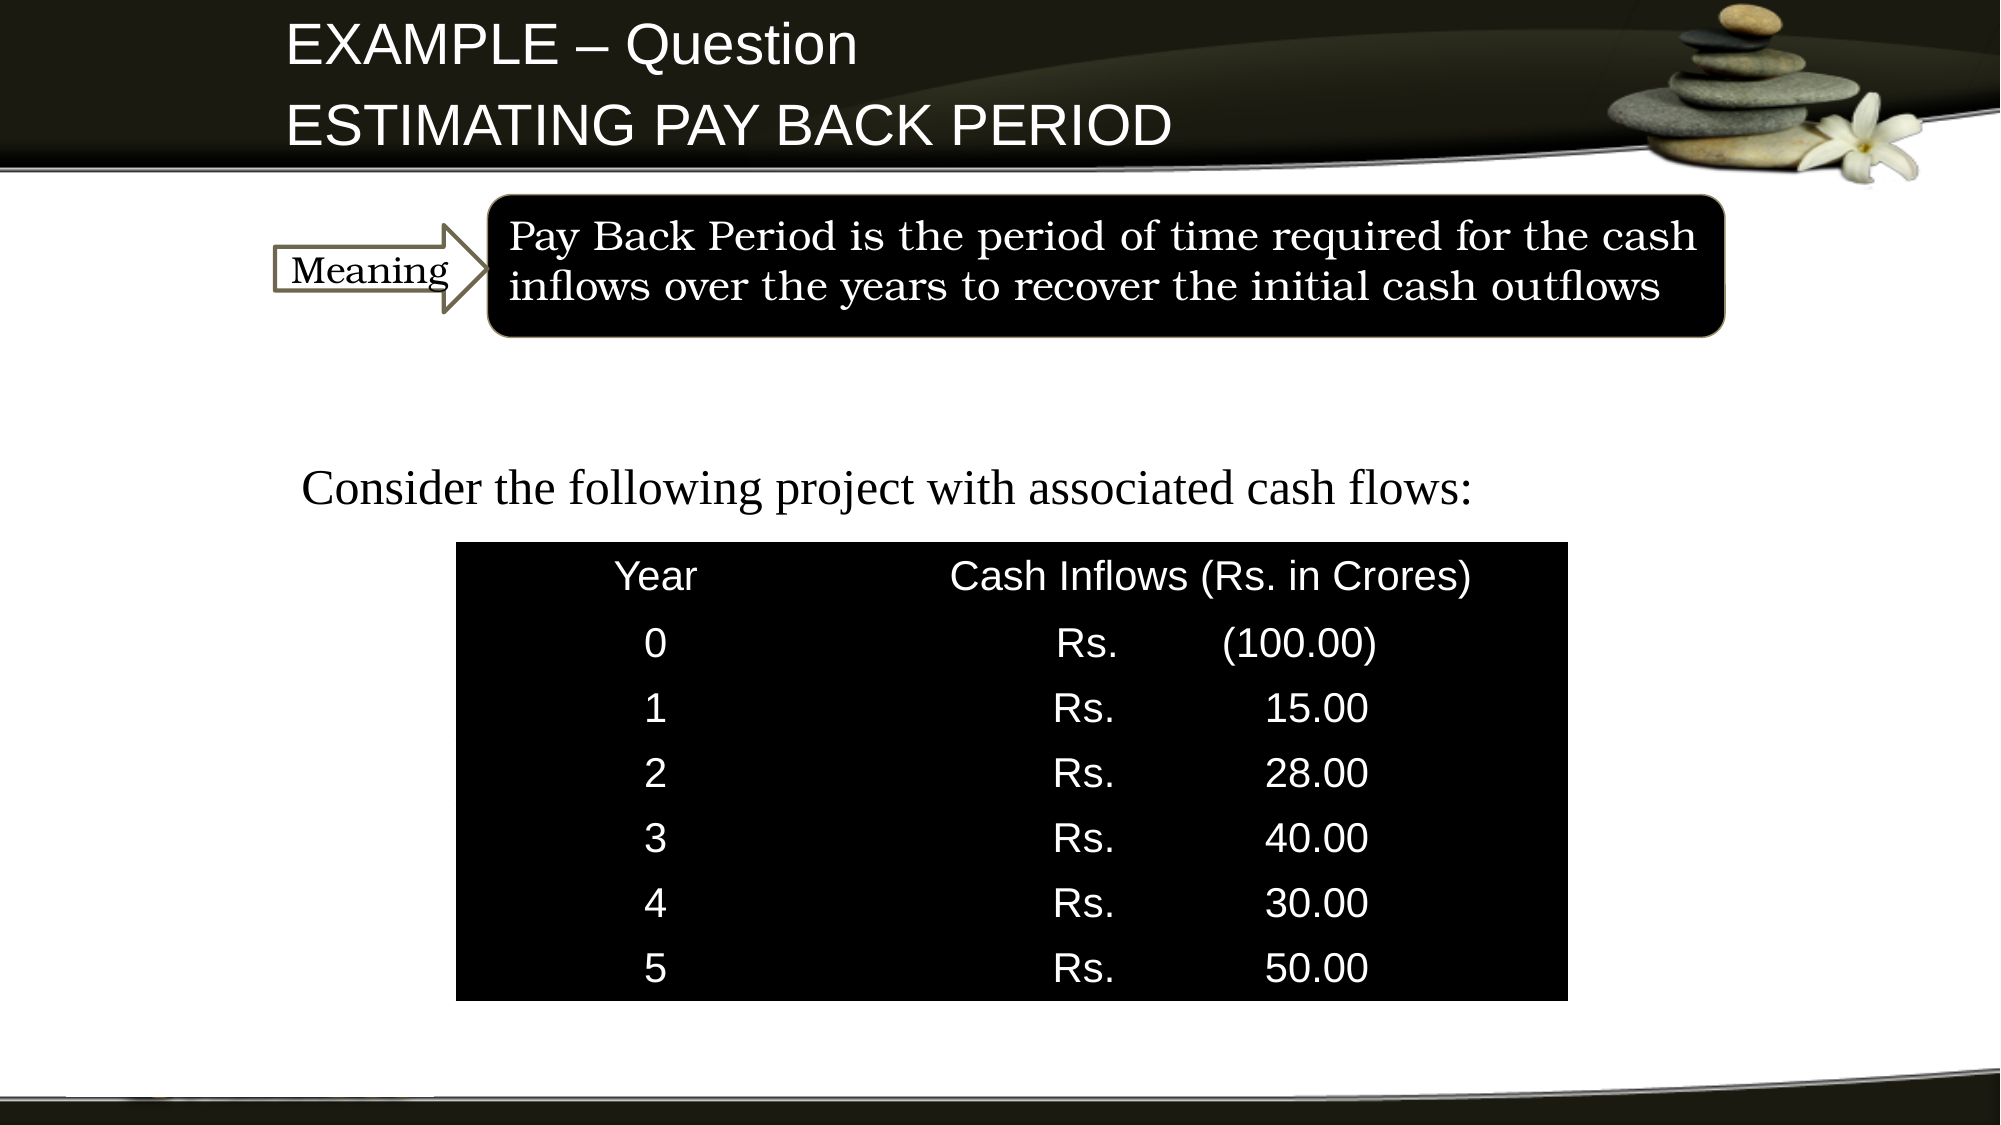

# EXAMPLE – Question ESTIMATING PAY BACK PERIOD
Pay Back Period is the period of time required for the cash inflows over the years to recover the initial cash outflows
Meaning
Consider the following project with associated cash flows:
| Year | Cash Inflows (Rs. in Crores) |
| --- | --- |
| 0 | Rs. (100.00) |
| 1 | Rs. 15.00 |
| 2 | Rs. 28.00 |
| 3 | Rs. 40.00 |
| 4 | Rs. 30.00 |
| 5 | Rs. 50.00 |